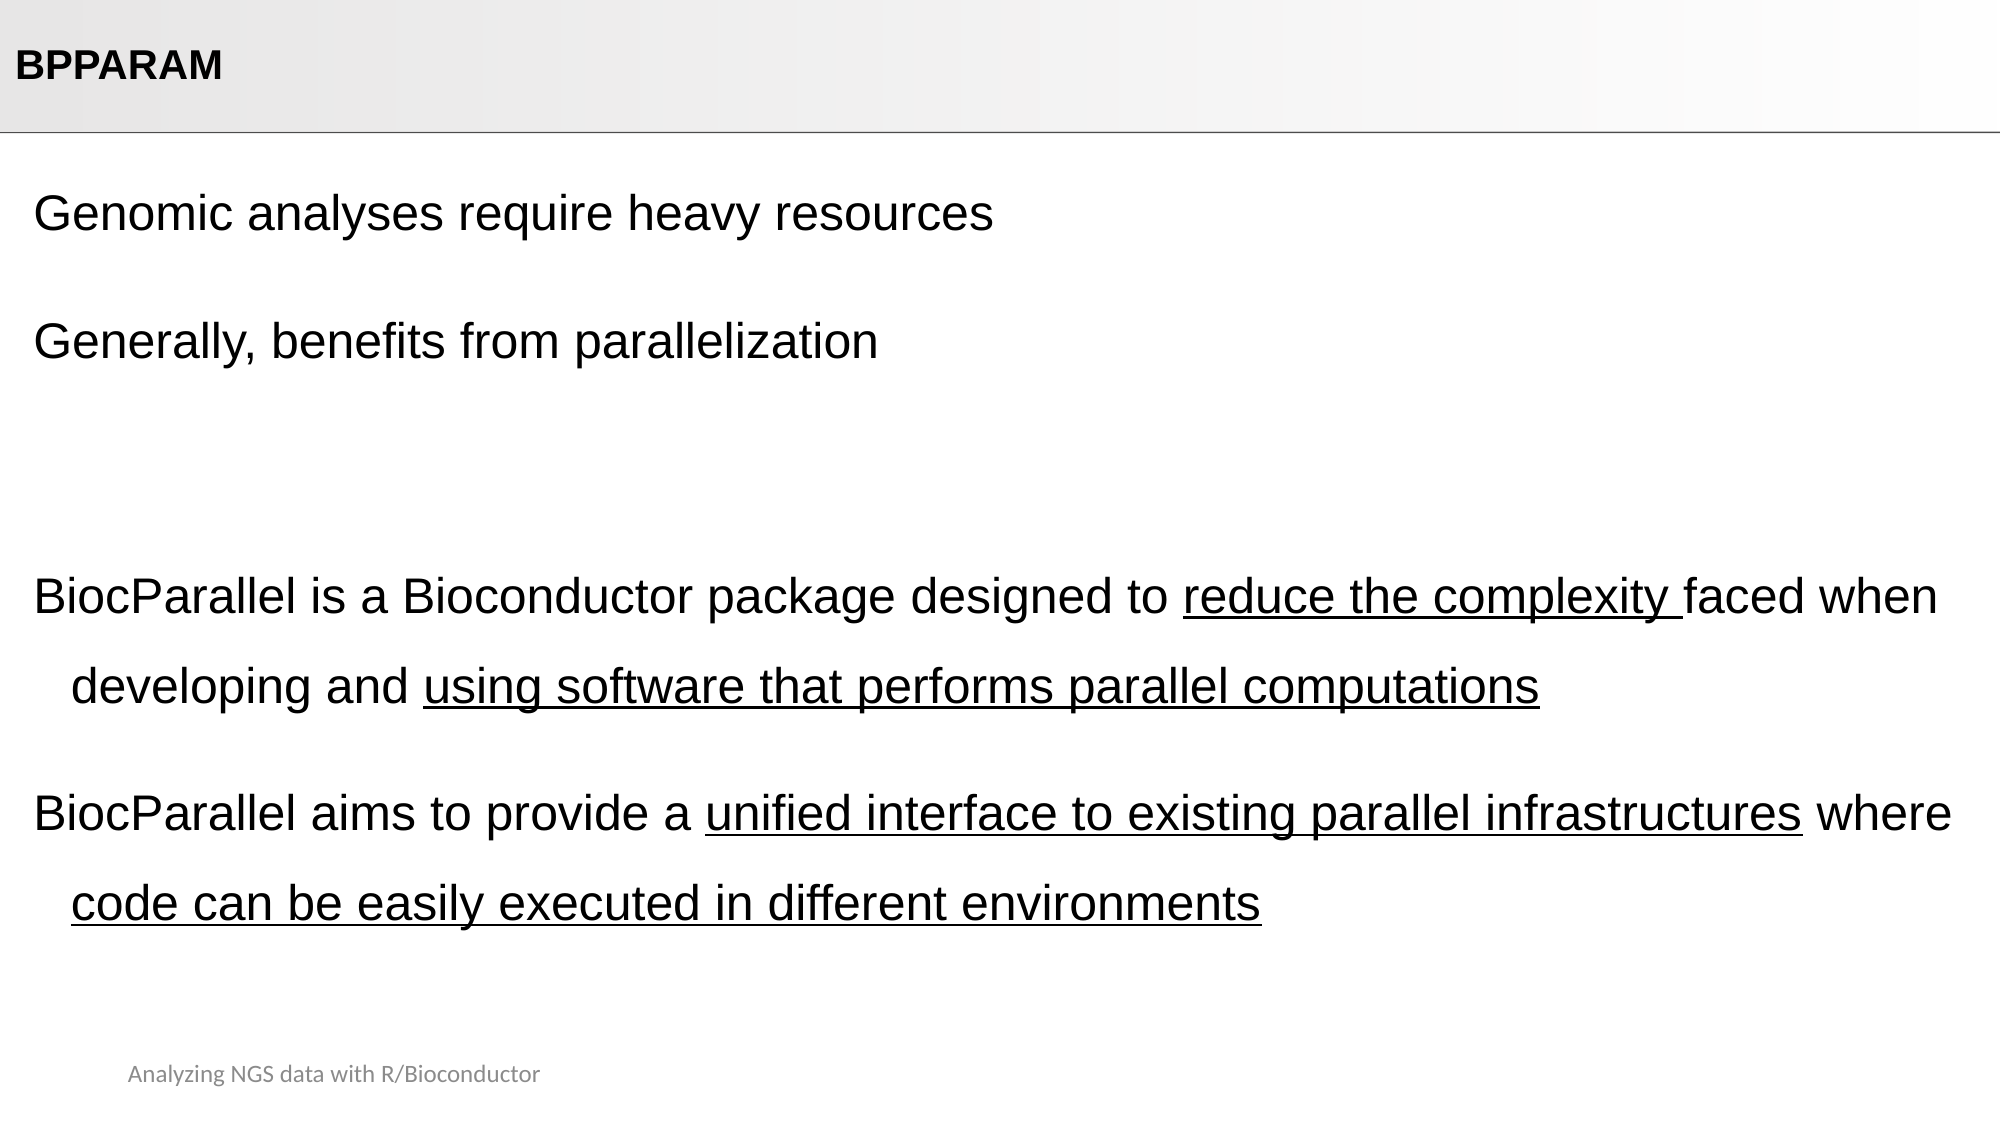

# BPPARAM
Genomic analyses require heavy resources
Generally, benefits from parallelization

BiocParallel is a Bioconductor package designed to reduce the complexity faced when developing and using software that performs parallel computations
BiocParallel aims to provide a unified interface to existing parallel infrastructures where code can be easily executed in different environments
Analyzing NGS data with R/Bioconductor